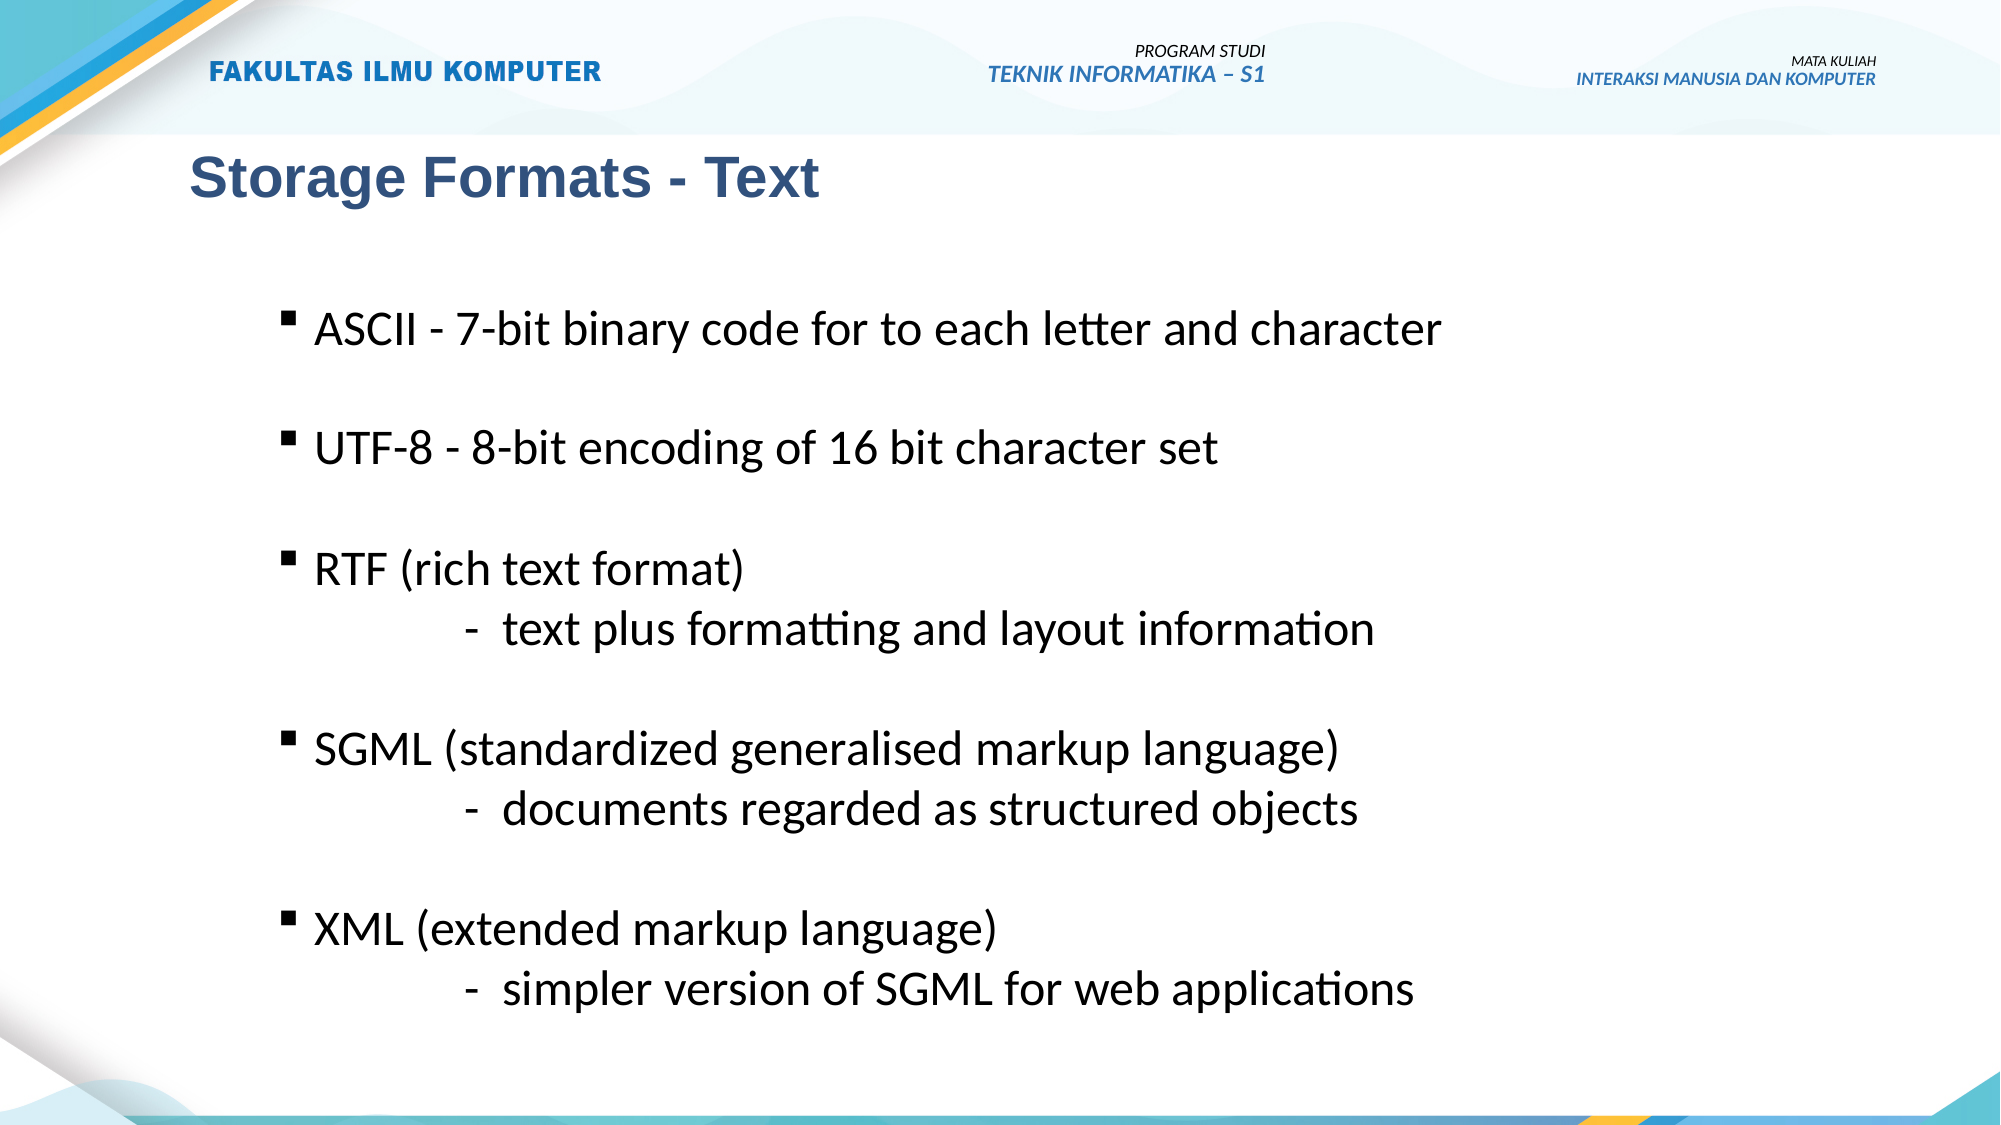

PROGRAM STUDI
TEKNIK INFORMATIKA – S1
MATA KULIAH
INTERAKSI MANUSIA DAN KOMPUTER
# Storage Formats - Text
ASCII - 7-bit binary code for to each letter and character

UTF-8 - 8-bit encoding of 16 bit character set

RTF (rich text format)
	-  text plus formatting and layout information

SGML (standardized generalised markup language)
	-  documents regarded as structured objects

XML (extended markup language)
	-  simpler version of SGML for web applications